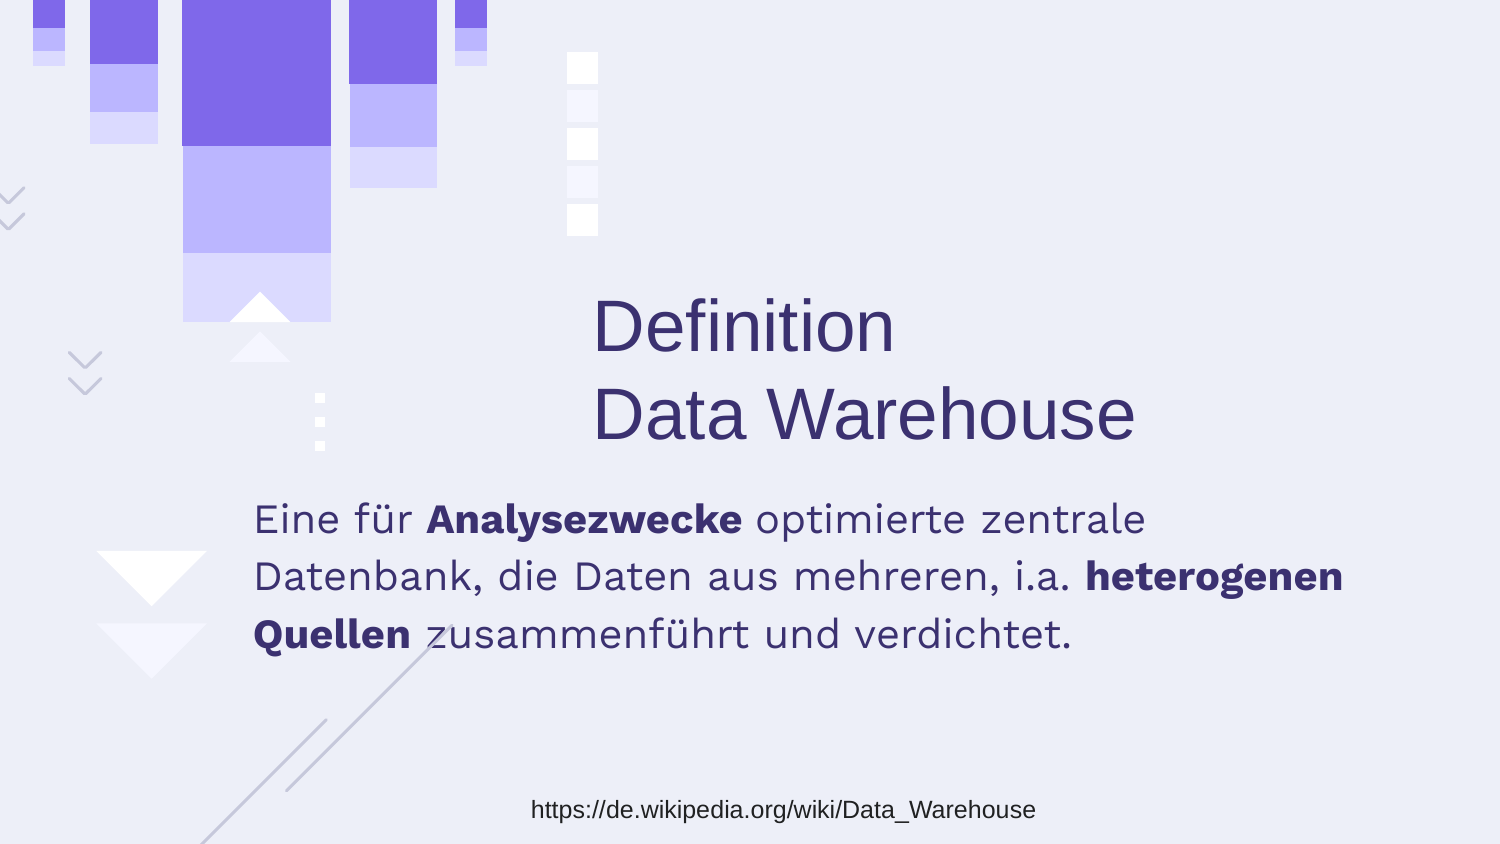

# Definition
Data Warehouse

Eine für Analysezwecke optimierte zentrale Datenbank, die Daten aus mehreren, i.a. heterogenen Quellen zusammenführt und verdichtet.

https://de.wikipedia.org/wiki/Data_Warehouse